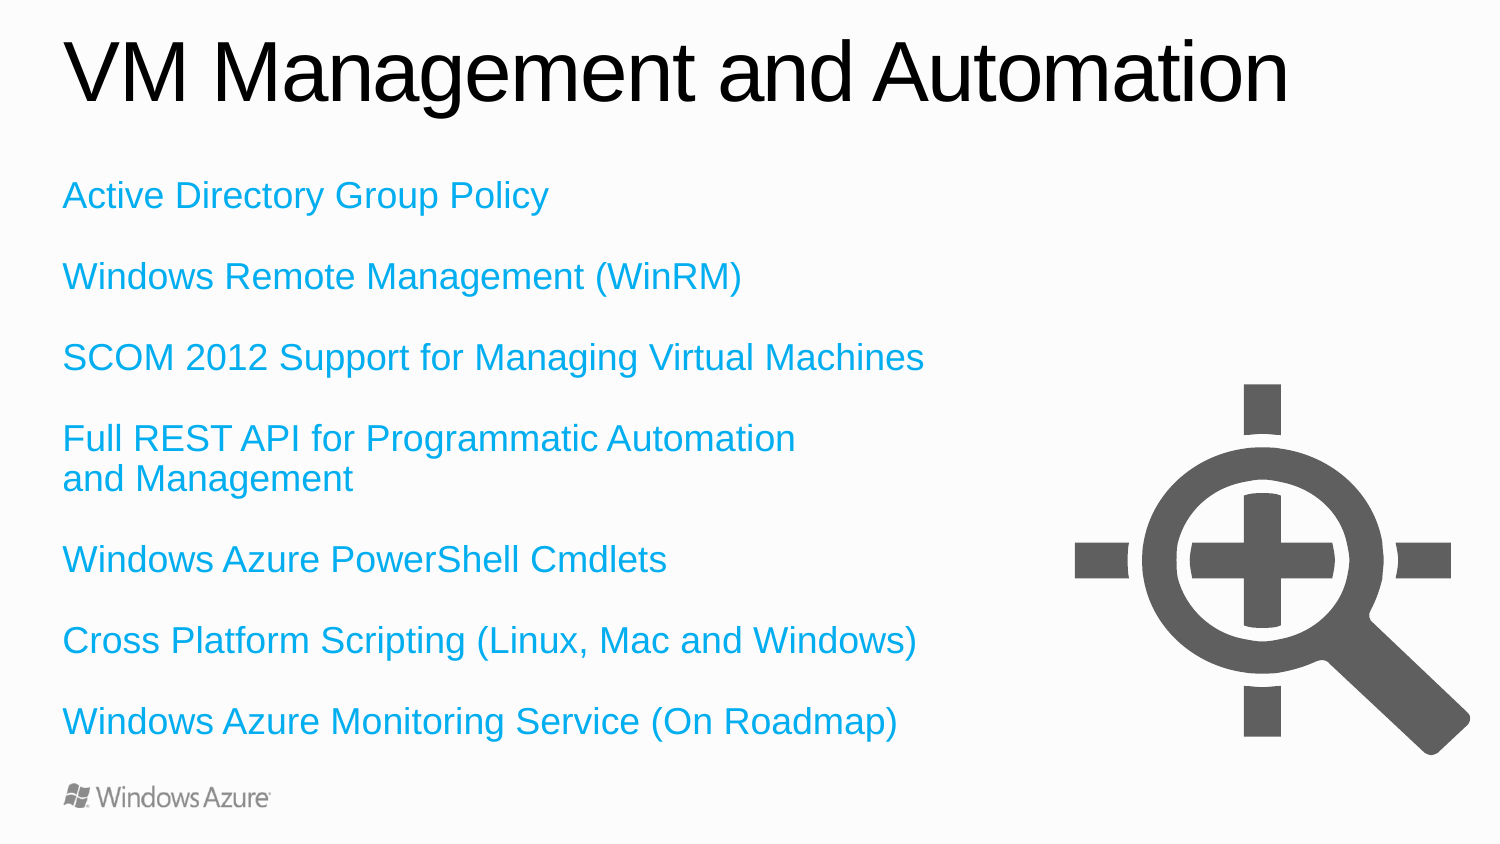

# VM Management and Automation
Active Directory Group Policy

Windows Remote Management (WinRM)

SCOM 2012 Support for Managing Virtual Machines

Full REST API for Programmatic Automation
and Management

Windows Azure PowerShell Cmdlets

Cross Platform Scripting (Linux, Mac and Windows)

Windows Azure Monitoring Service (On Roadmap)